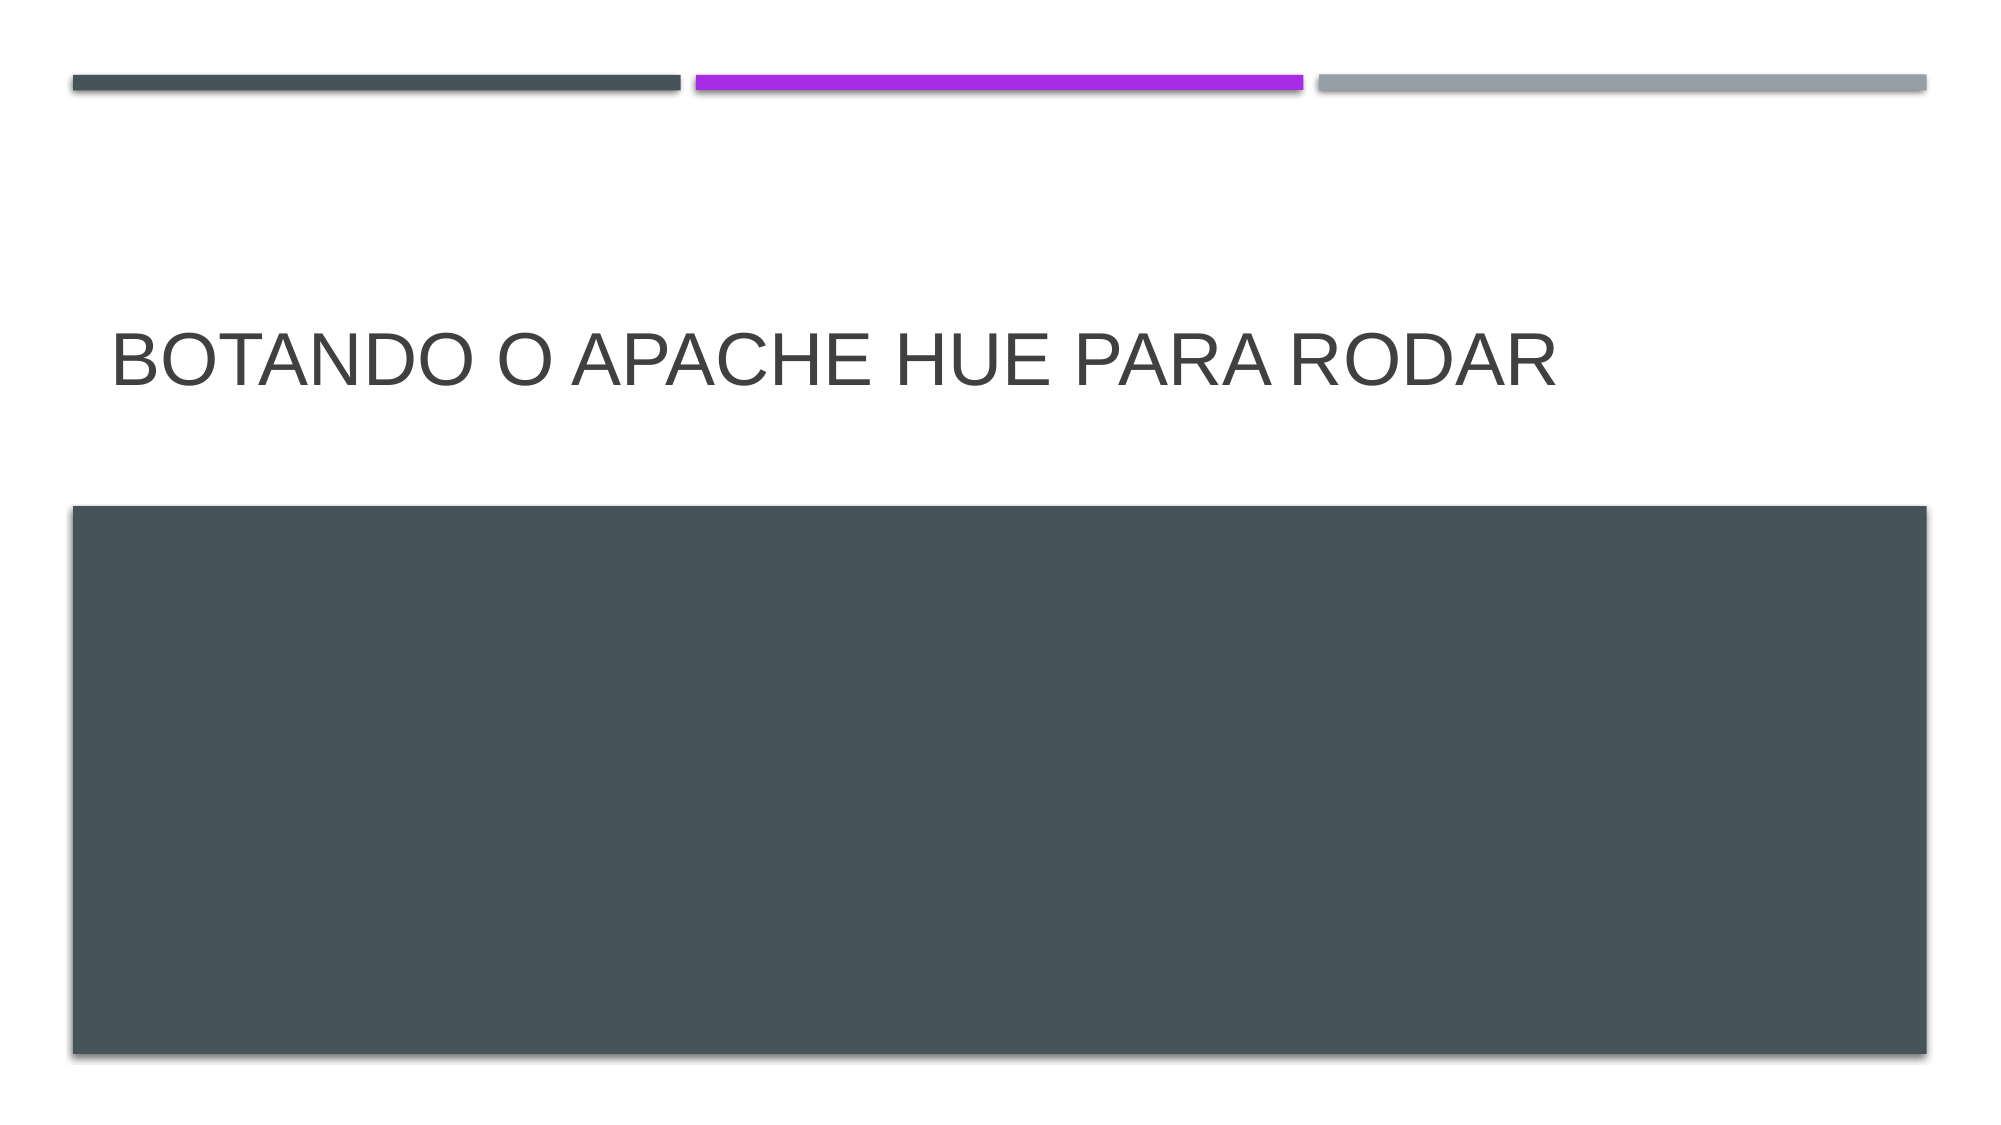

# Botando o Apache hue para rodar